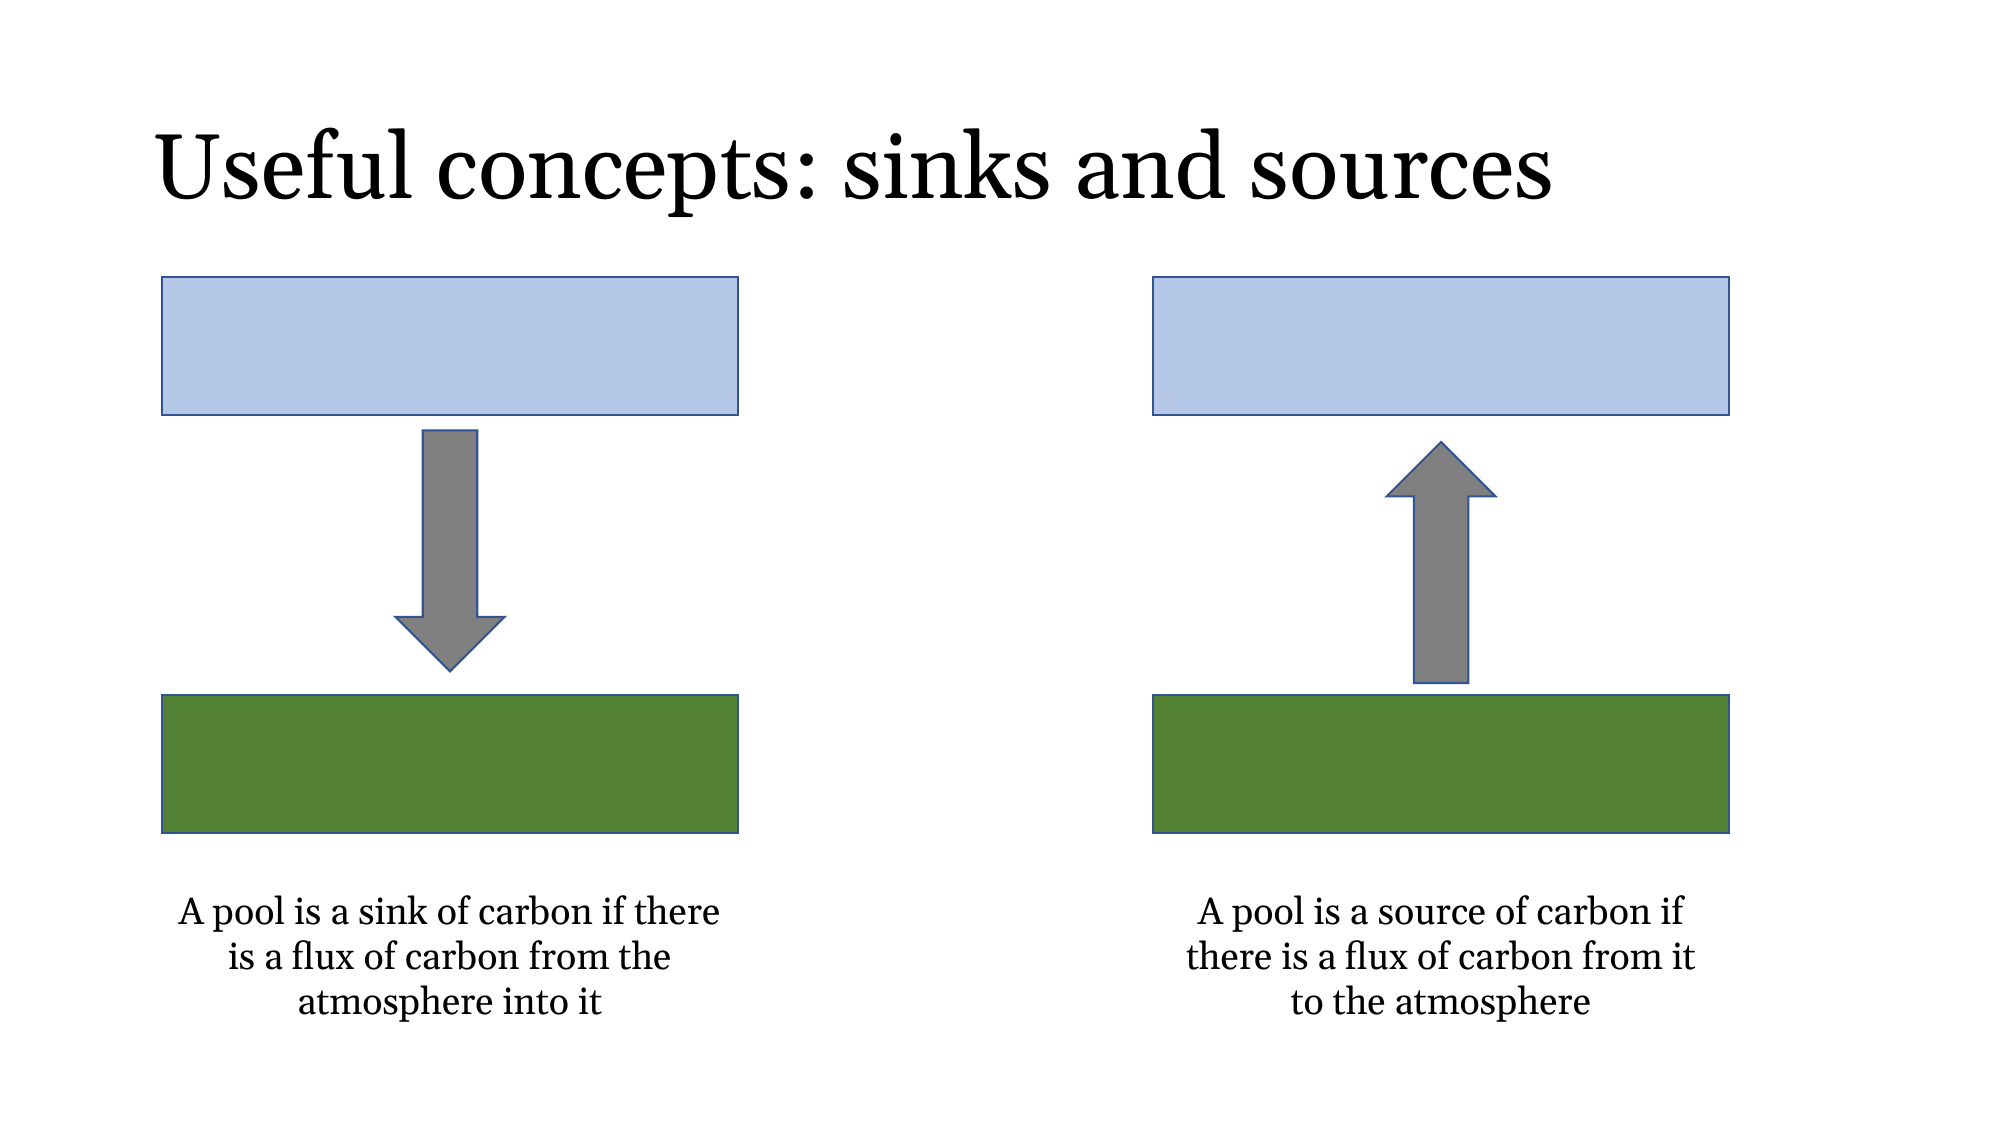

# Useful concepts: sinks and sources

A pool is a sink of carbon if there is a flux of carbon from the atmosphere into it
A pool is a source of carbon if there is a flux of carbon from it to the atmosphere